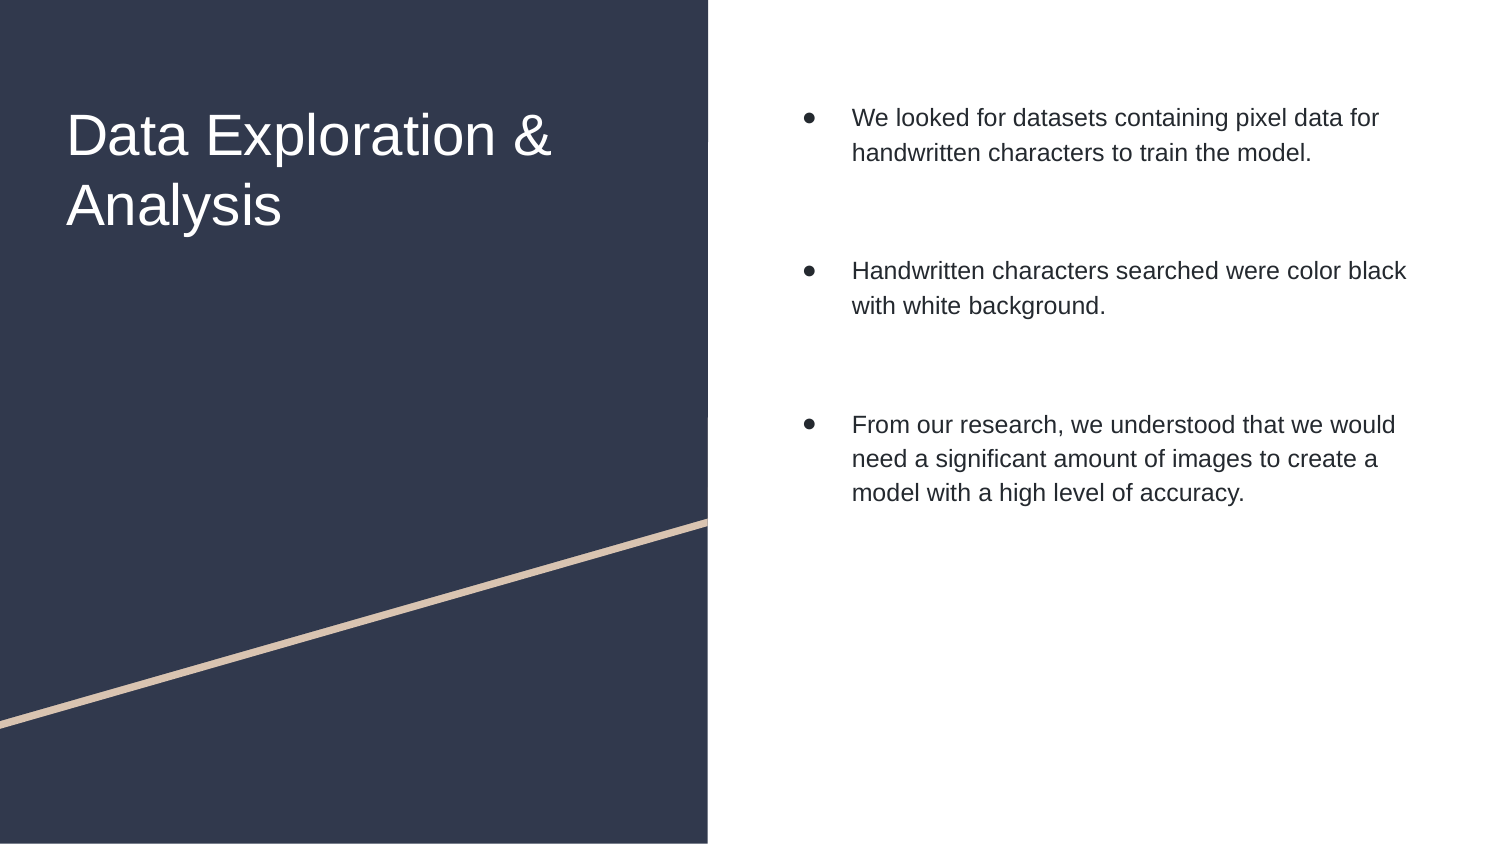

# Data Exploration & Analysis
We looked for datasets containing pixel data for handwritten characters to train the model.

Handwritten characters searched were color black with white background.

From our research, we understood that we would need a significant amount of images to create a model with a high level of accuracy.